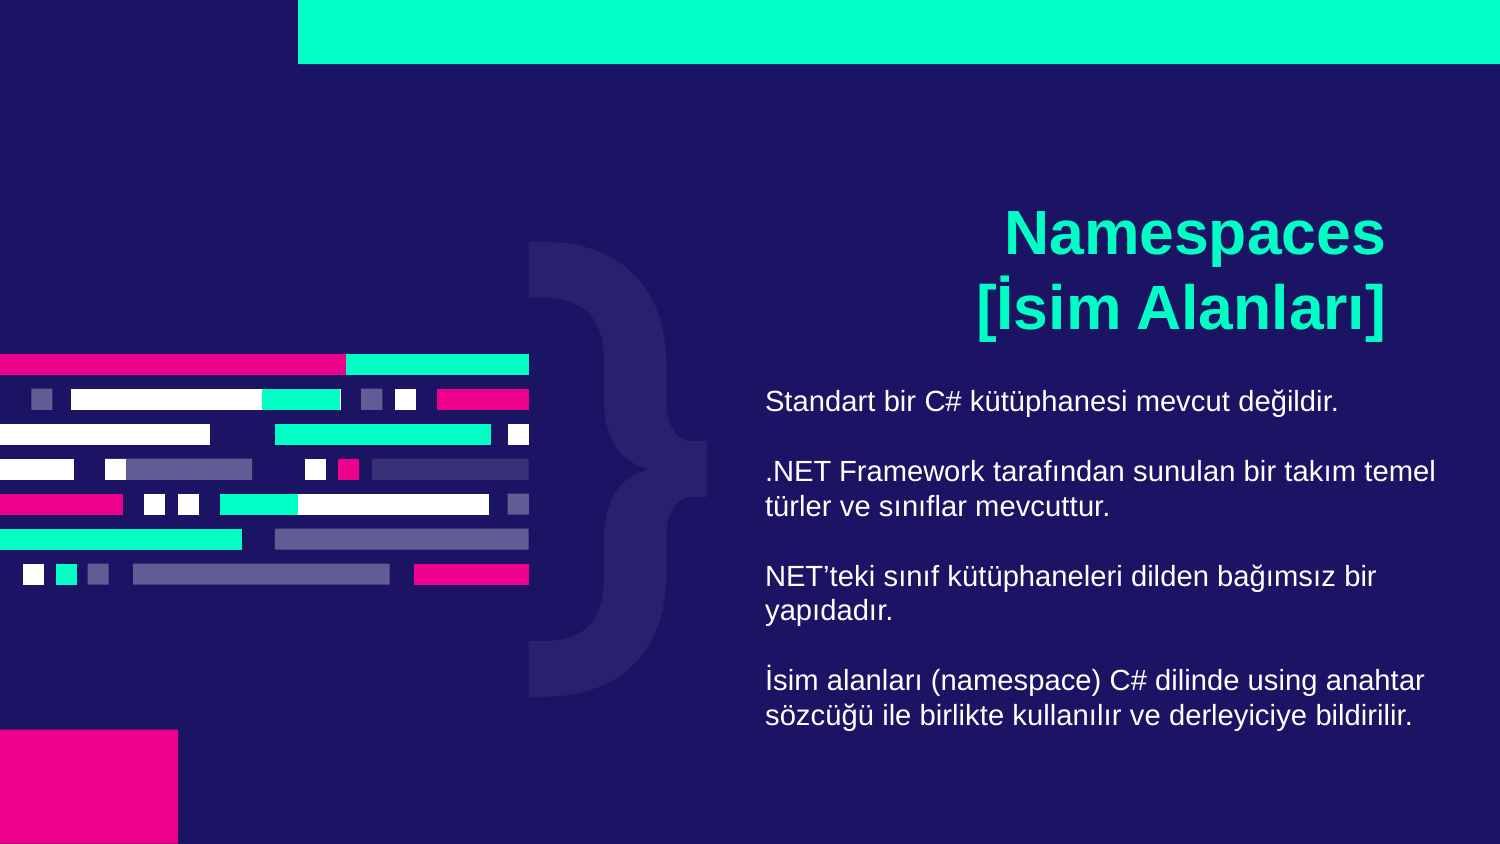

# Namespaces [İsim Alanları]

Standart bir C# kütüphanesi mevcut değildir.

.NET Framework tarafından sunulan bir takım temel türler ve sınıflar mevcuttur.

NET’teki sınıf kütüphaneleri dilden bağımsız bir yapıdadır.

İsim alanları (namespace) C# dilinde using anahtar sözcüğü ile birlikte kullanılır ve derleyiciye bildirilir.